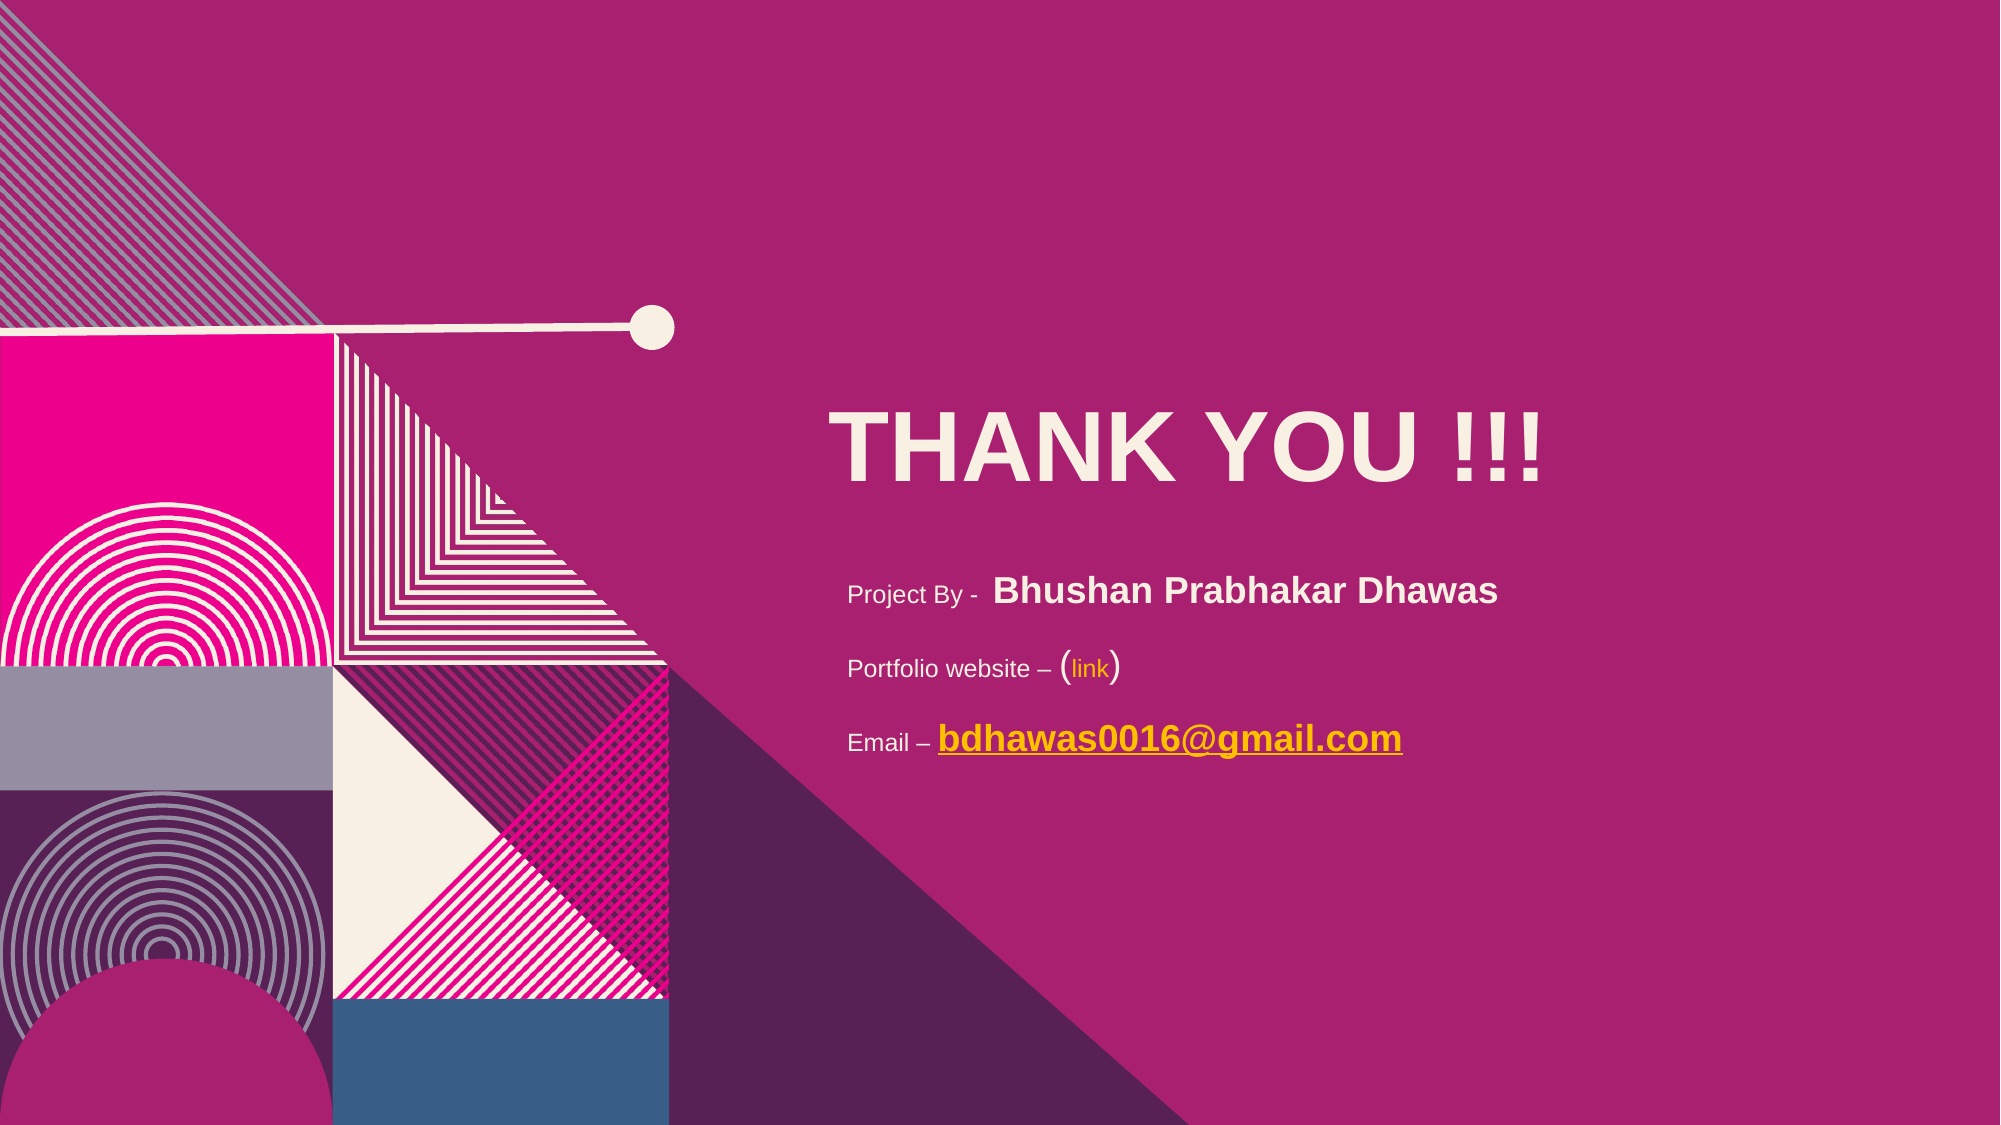

# Thank you !!!
Project By -  Bhushan Prabhakar Dhawas
Portfolio website – (link)
Email – bdhawas0016@gmail.com